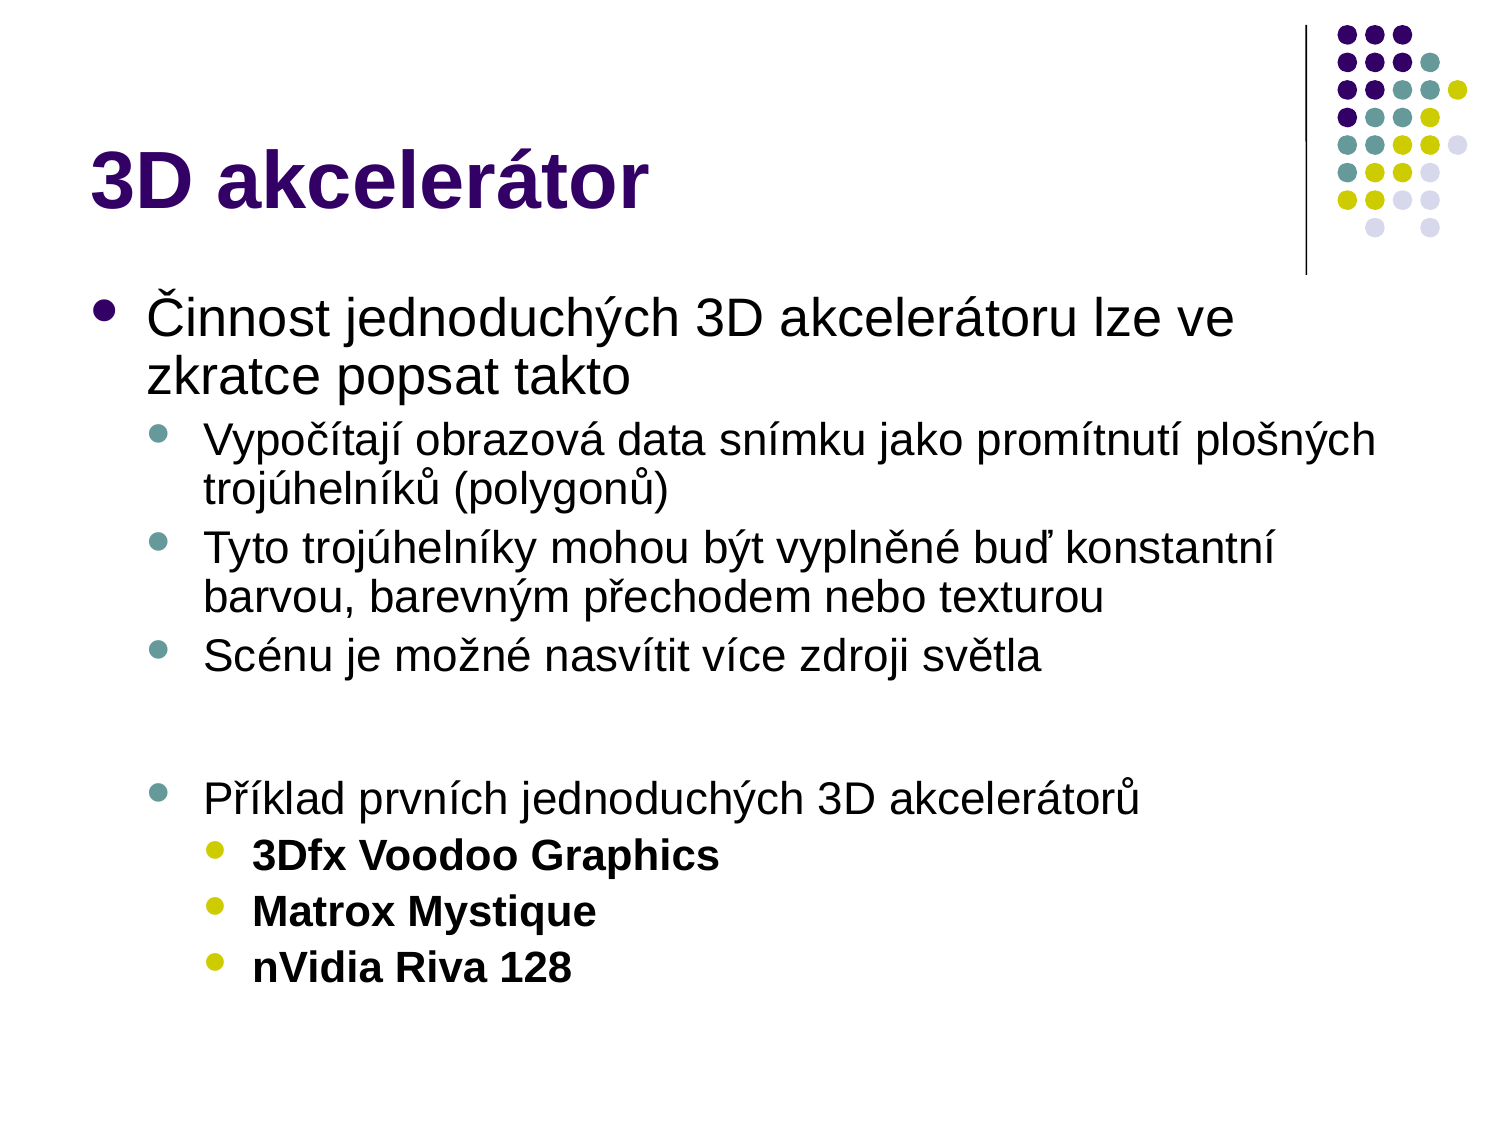

# 3D akcelerátor
Činnost jednoduchých 3D akcelerátoru lze ve zkratce popsat takto
Vypočítají obrazová data snímku jako promítnutí plošných trojúhelníků (polygonů)
Tyto trojúhelníky mohou být vyplněné buď konstantní barvou, barevným přechodem nebo texturou
Scénu je možné nasvítit více zdroji světla

Příklad prvních jednoduchých 3D akcelerátorů
3Dfx Voodoo Graphics
Matrox Mystique
nVidia Riva 128